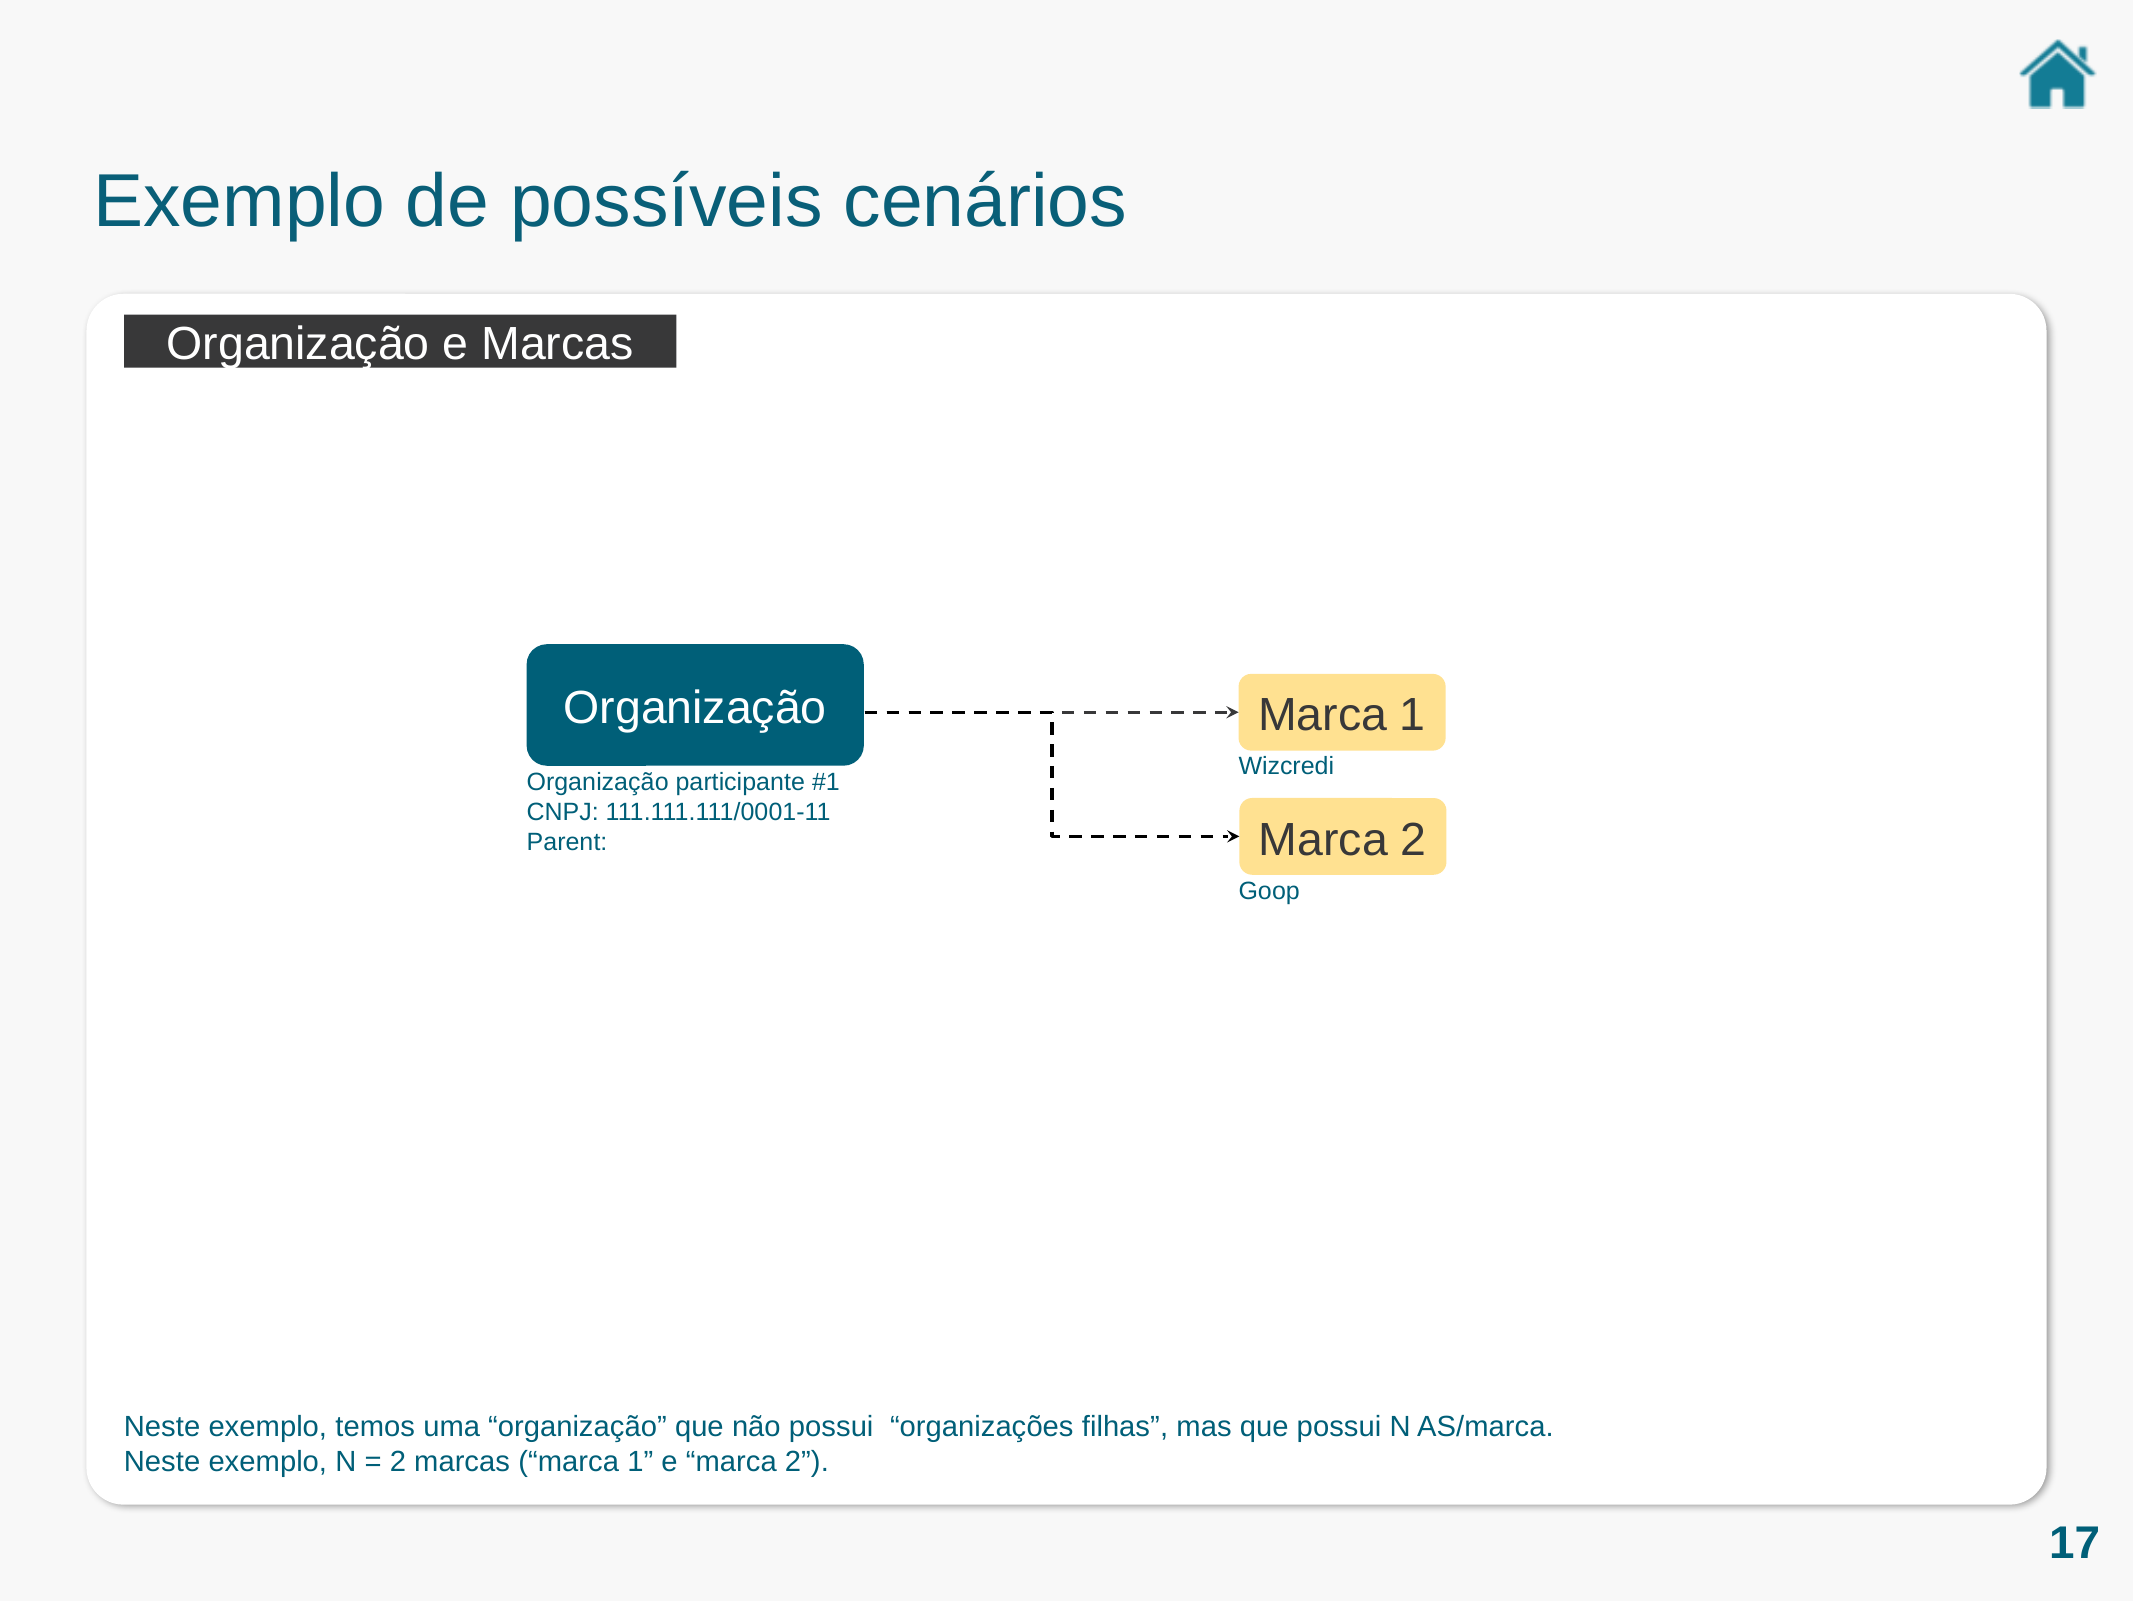

Exemplo de possíveis cenários

Organização e Marcas
Organização
Marca 1
Wizcredi
Organização participante #1
CNPJ: 111.111.111/0001-11
Parent:
Marca 2
Goop
Neste exemplo, temos uma “organização” que não possui  “organizações filhas”, mas que possui N AS/marca.
Neste exemplo, N = 2 marcas (“marca 1” e “marca 2”).
17